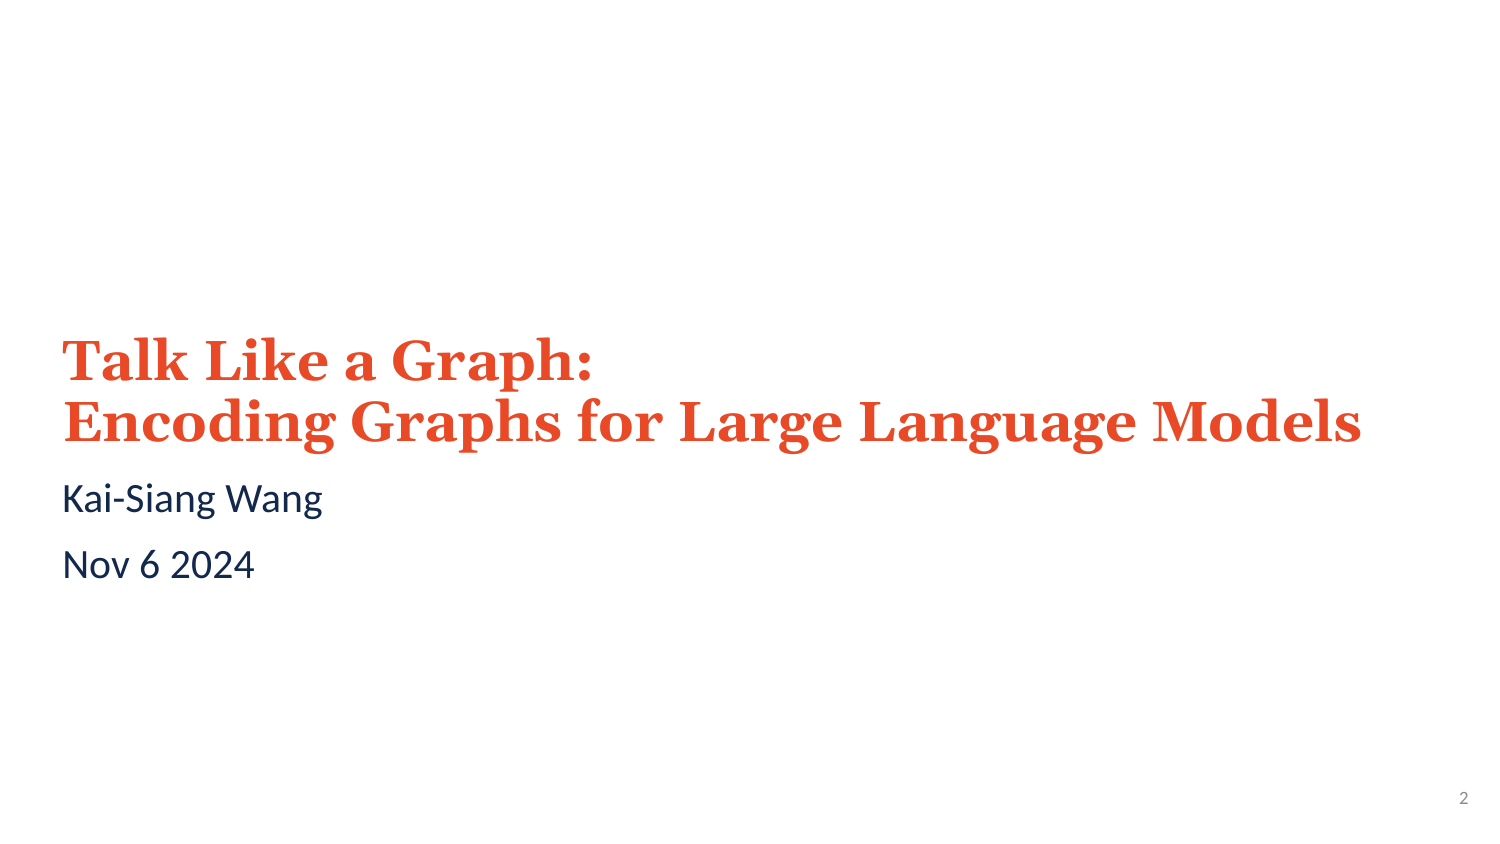

# Talk Like a Graph: Encoding Graphs for Large Language Models
Kai-Siang Wang
Nov 6 2024
2